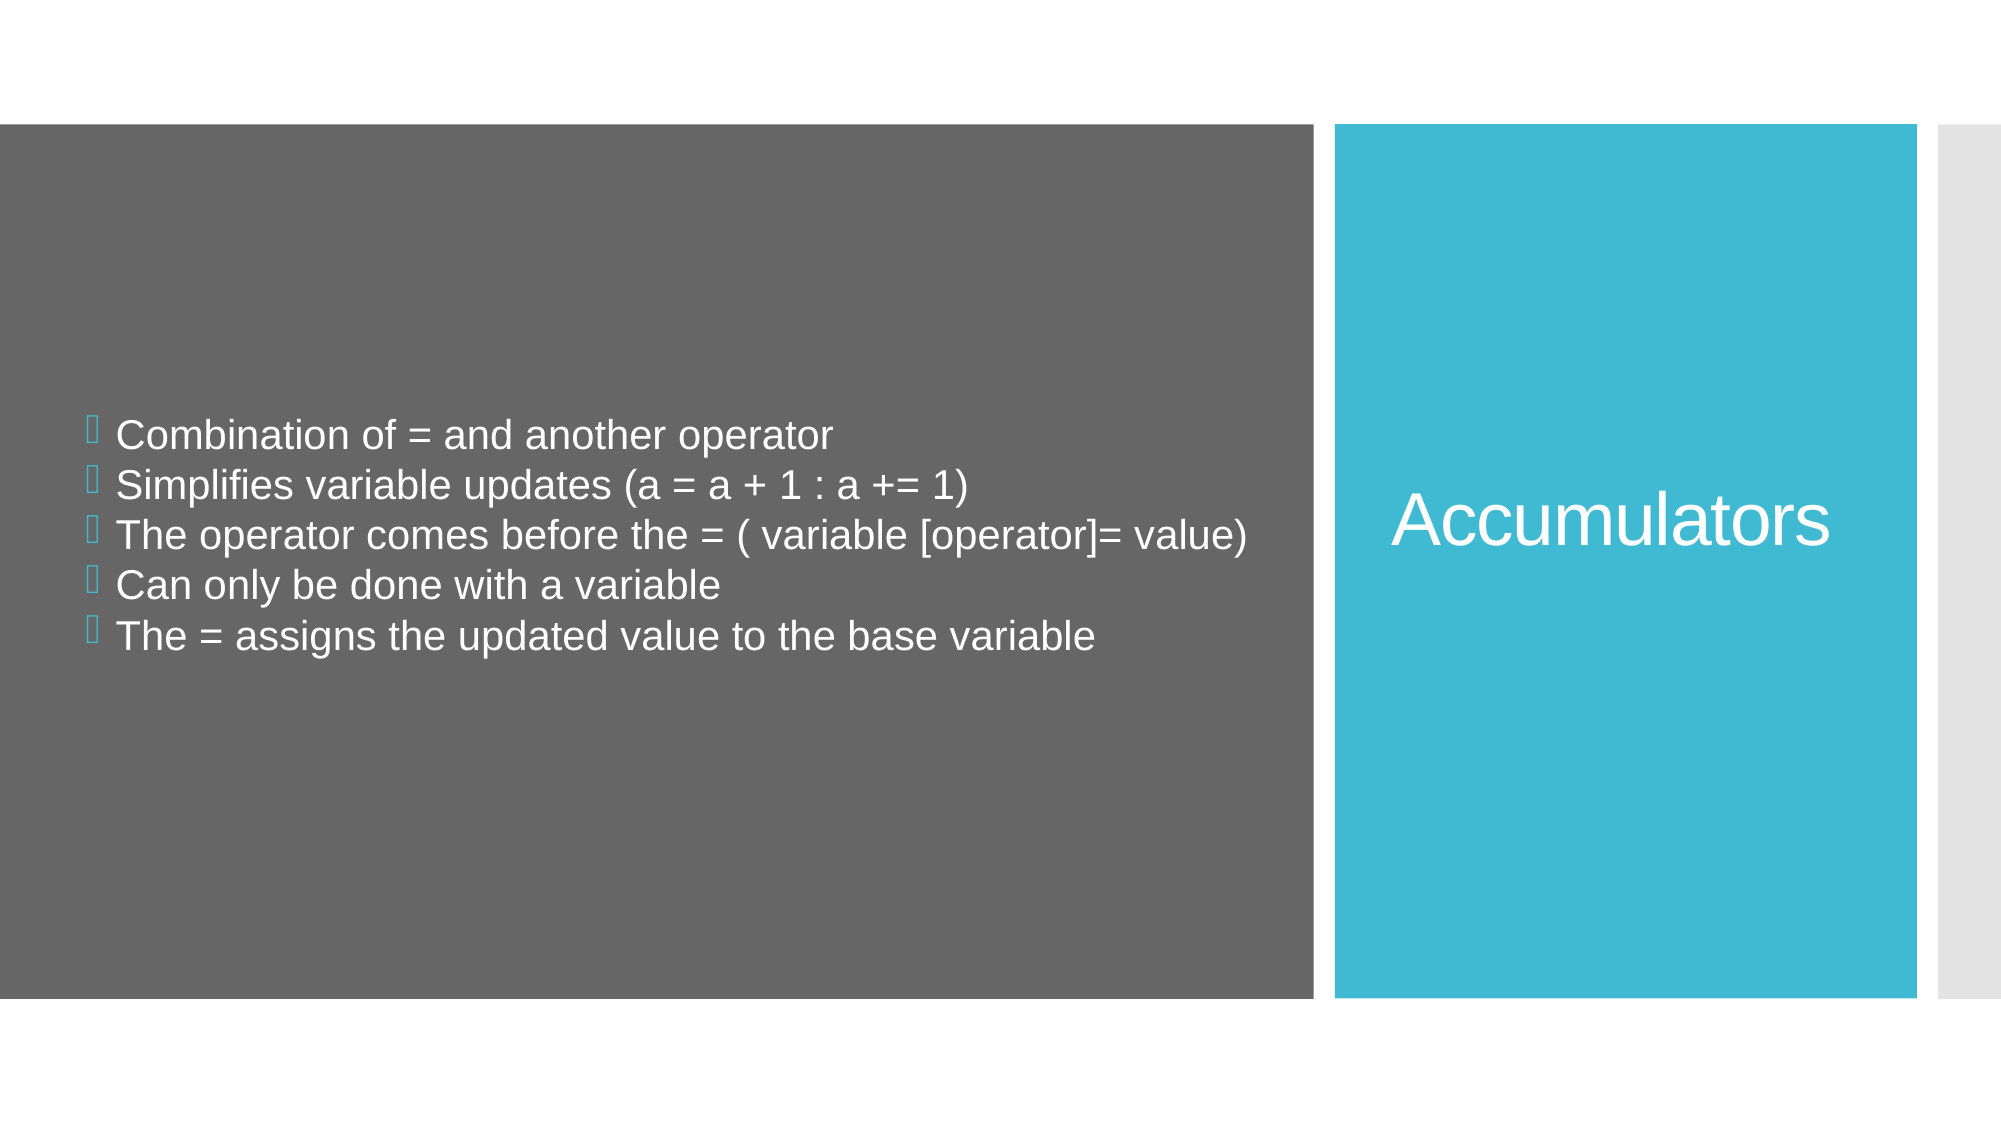

Combination of = and another operator
Simplifies variable updates (a = a + 1 : a += 1)
The operator comes before the = ( variable [operator]= value)
Can only be done with a variable
The = assigns the updated value to the base variable

# Accumulators